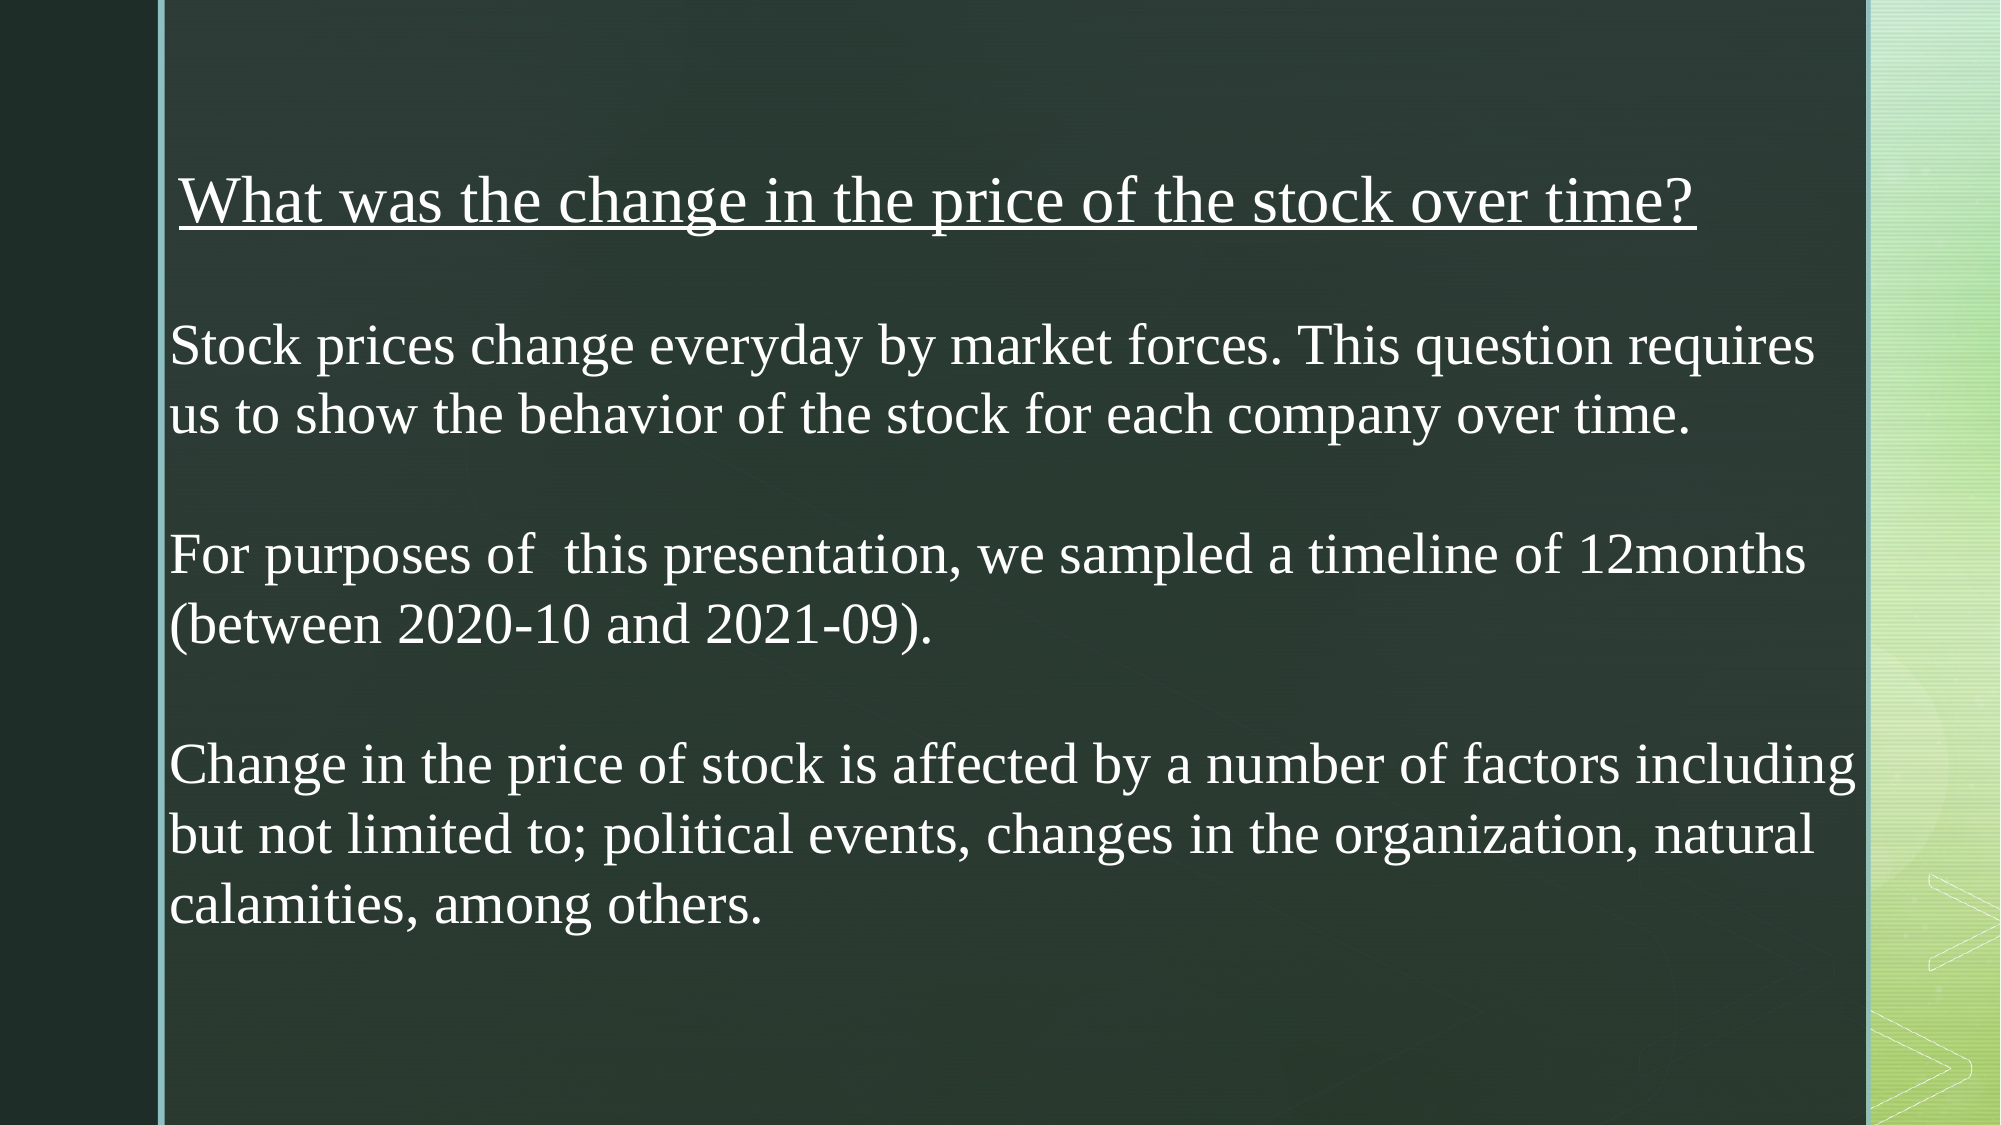

What was the change in the price of the stock over time?

Stock prices change everyday by market forces. This question requires us to show the behavior of the stock for each company over time.

For purposes of  this presentation, we sampled a timeline of 12months (between 2020-10 and 2021-09).

Change in the price of stock is affected by a number of factors including but not limited to; political events, changes in the organization, natural calamities, among others.

.